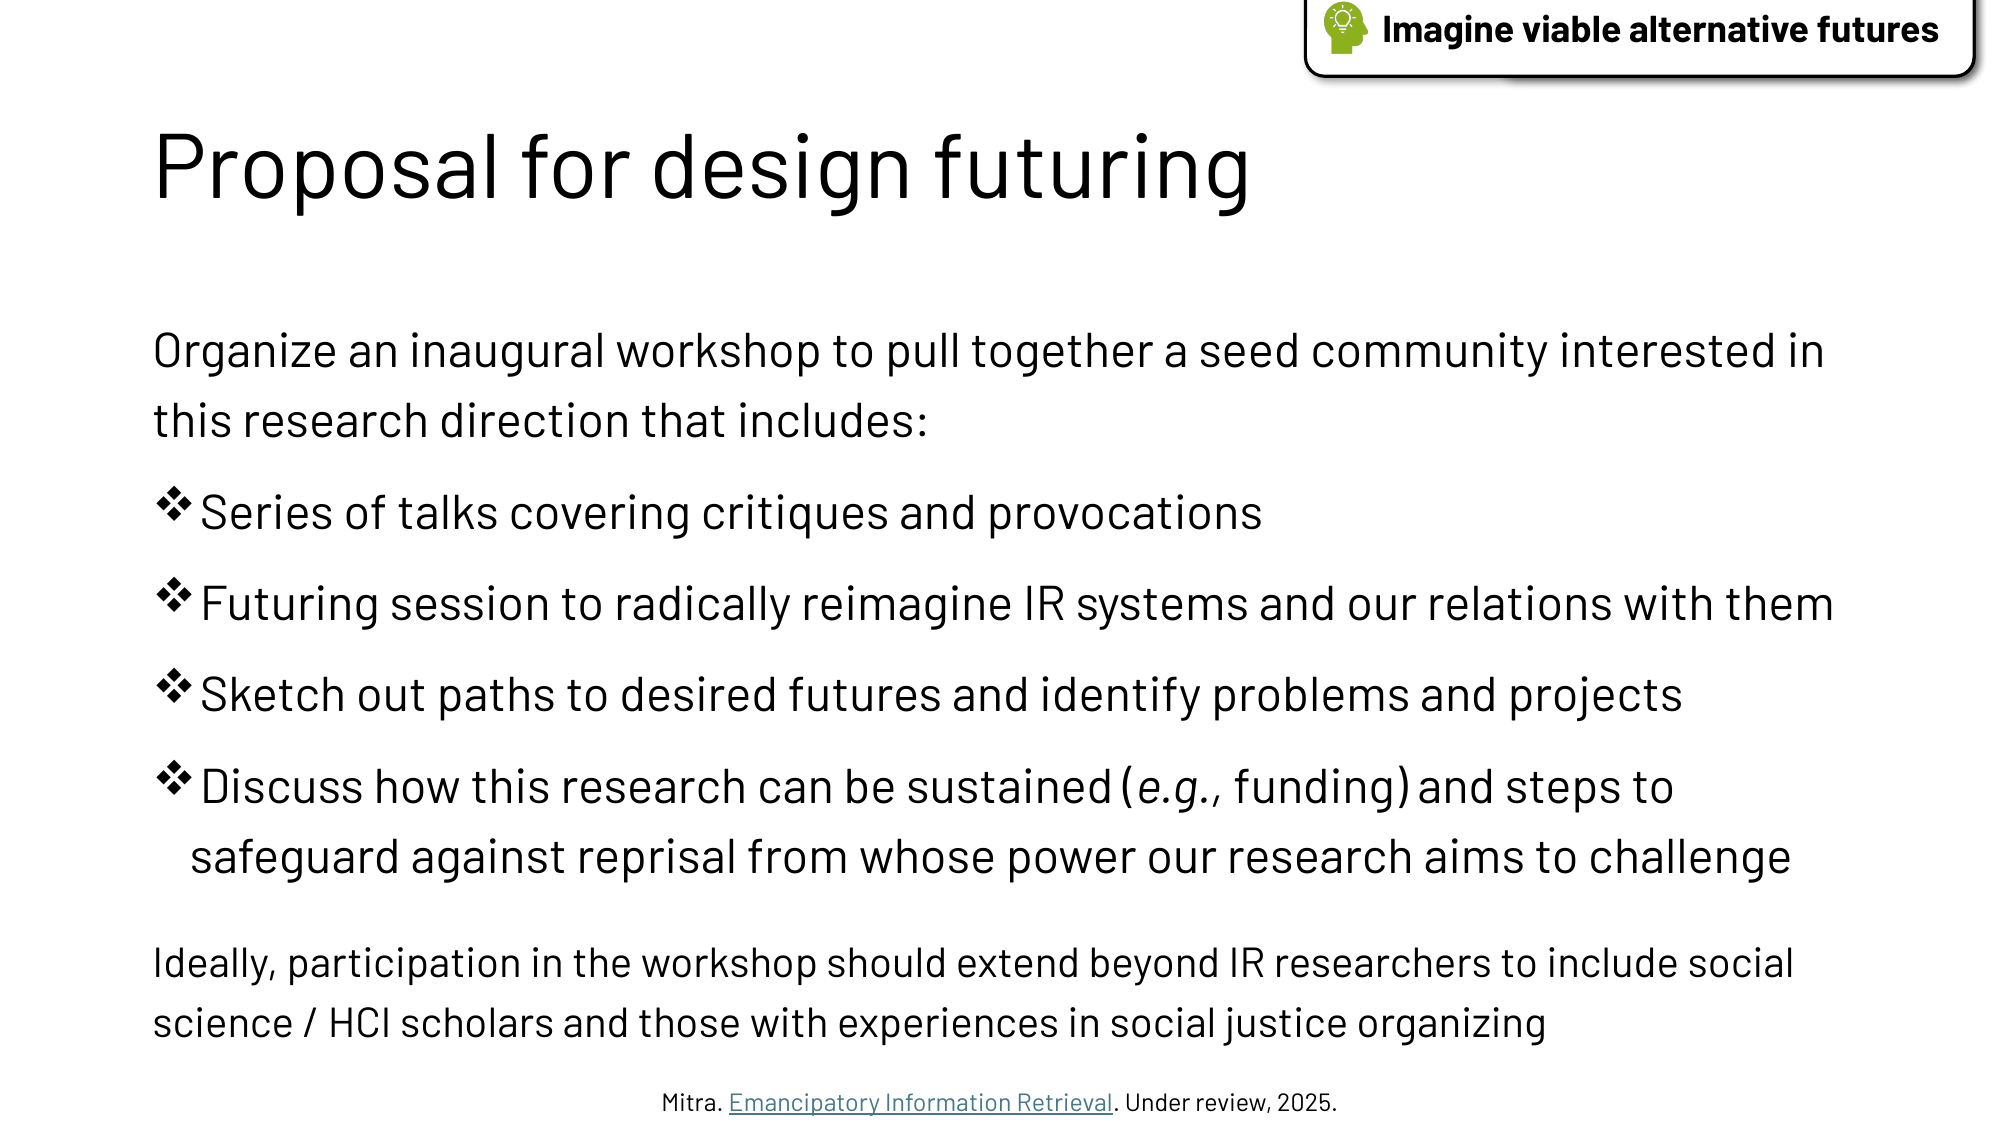

Imagine viable alternative futures
Diagnose and critique

# Proposal for design futuring
Organize an inaugural workshop to pull together a seed community interested in this research direction that includes:
 Series of talks covering critiques and provocations
 Futuring session to radically reimagine IR systems and our relations with them
 Sketch out paths to desired futures and identify problems and projects
 Discuss how this research can be sustained (e.g., funding) and steps to safeguard against reprisal from whose power our research aims to challenge
Ideally, participation in the workshop should extend beyond IR researchers to include social science / HCI scholars and those with experiences in social justice organizing

Mitra. Emancipatory Information Retrieval. Under review, 2025.